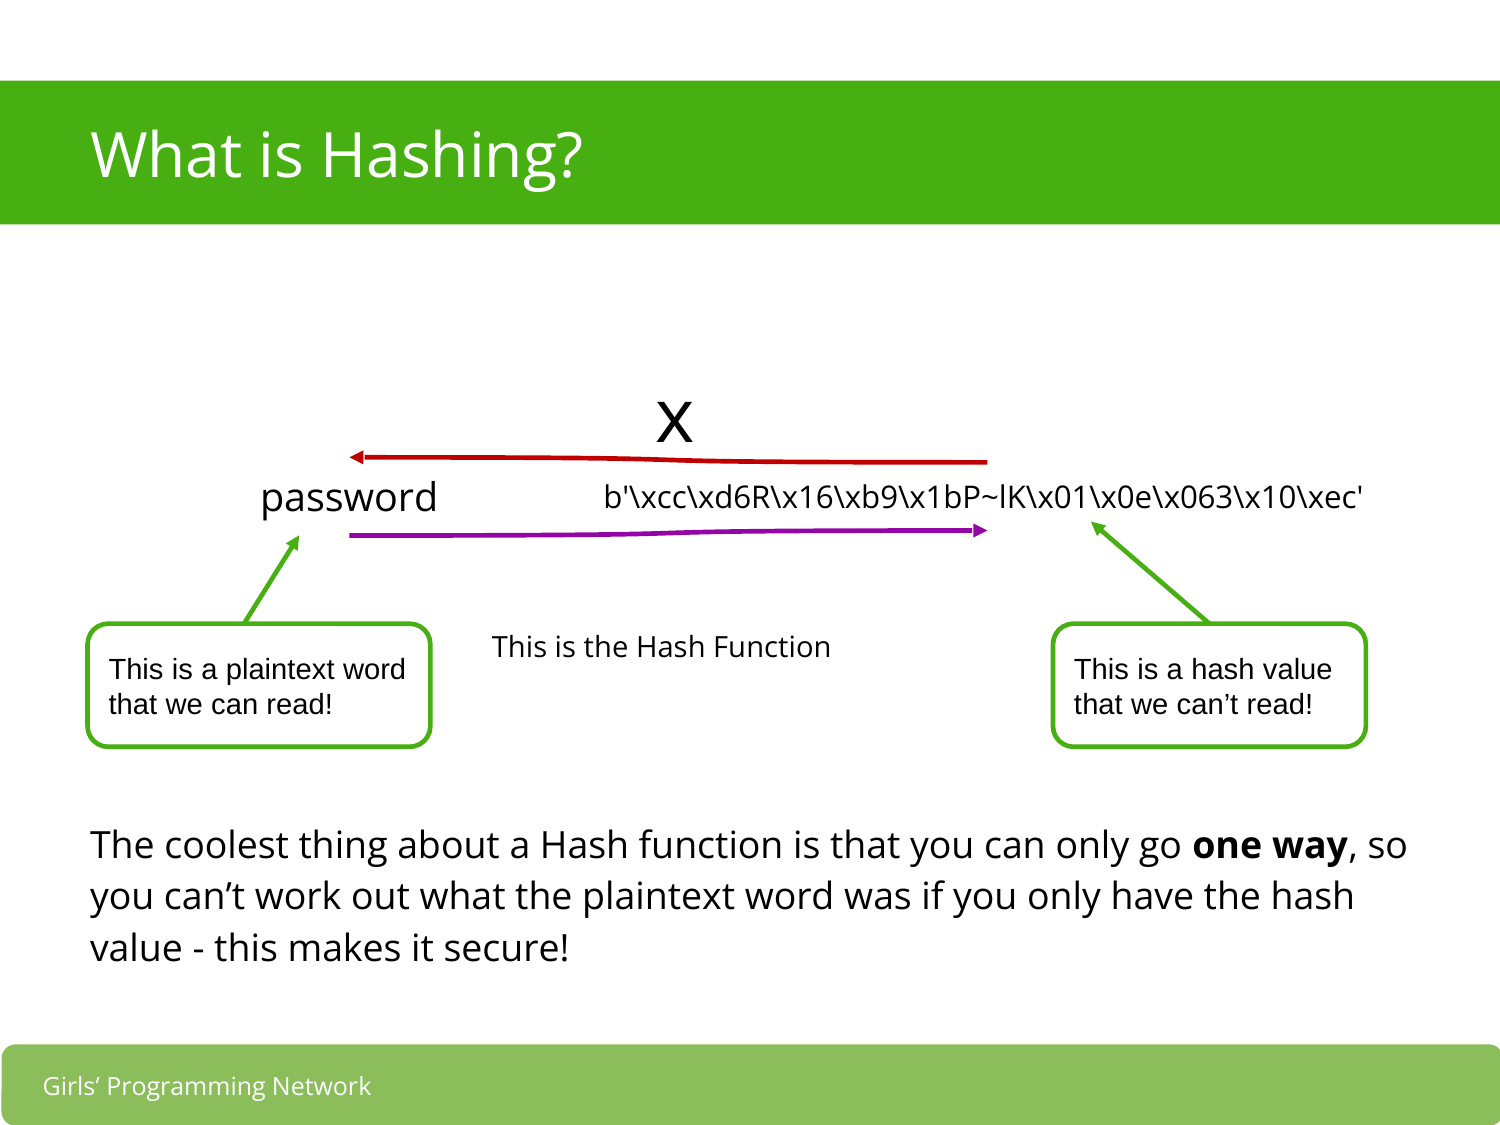

# What is Hashing?

The coolest thing about a Hash function is that you can only go one way, so you can’t work out what the plaintext word was if you only have the hash value - this makes it secure!
x
password
b'\xcc\xd6R\x16\xb9\x1bP~lK\x01\x0e\x063\x10\xec'
This is the Hash Function
This is a plaintext word that we can read!
This is a hash value that we can’t read!